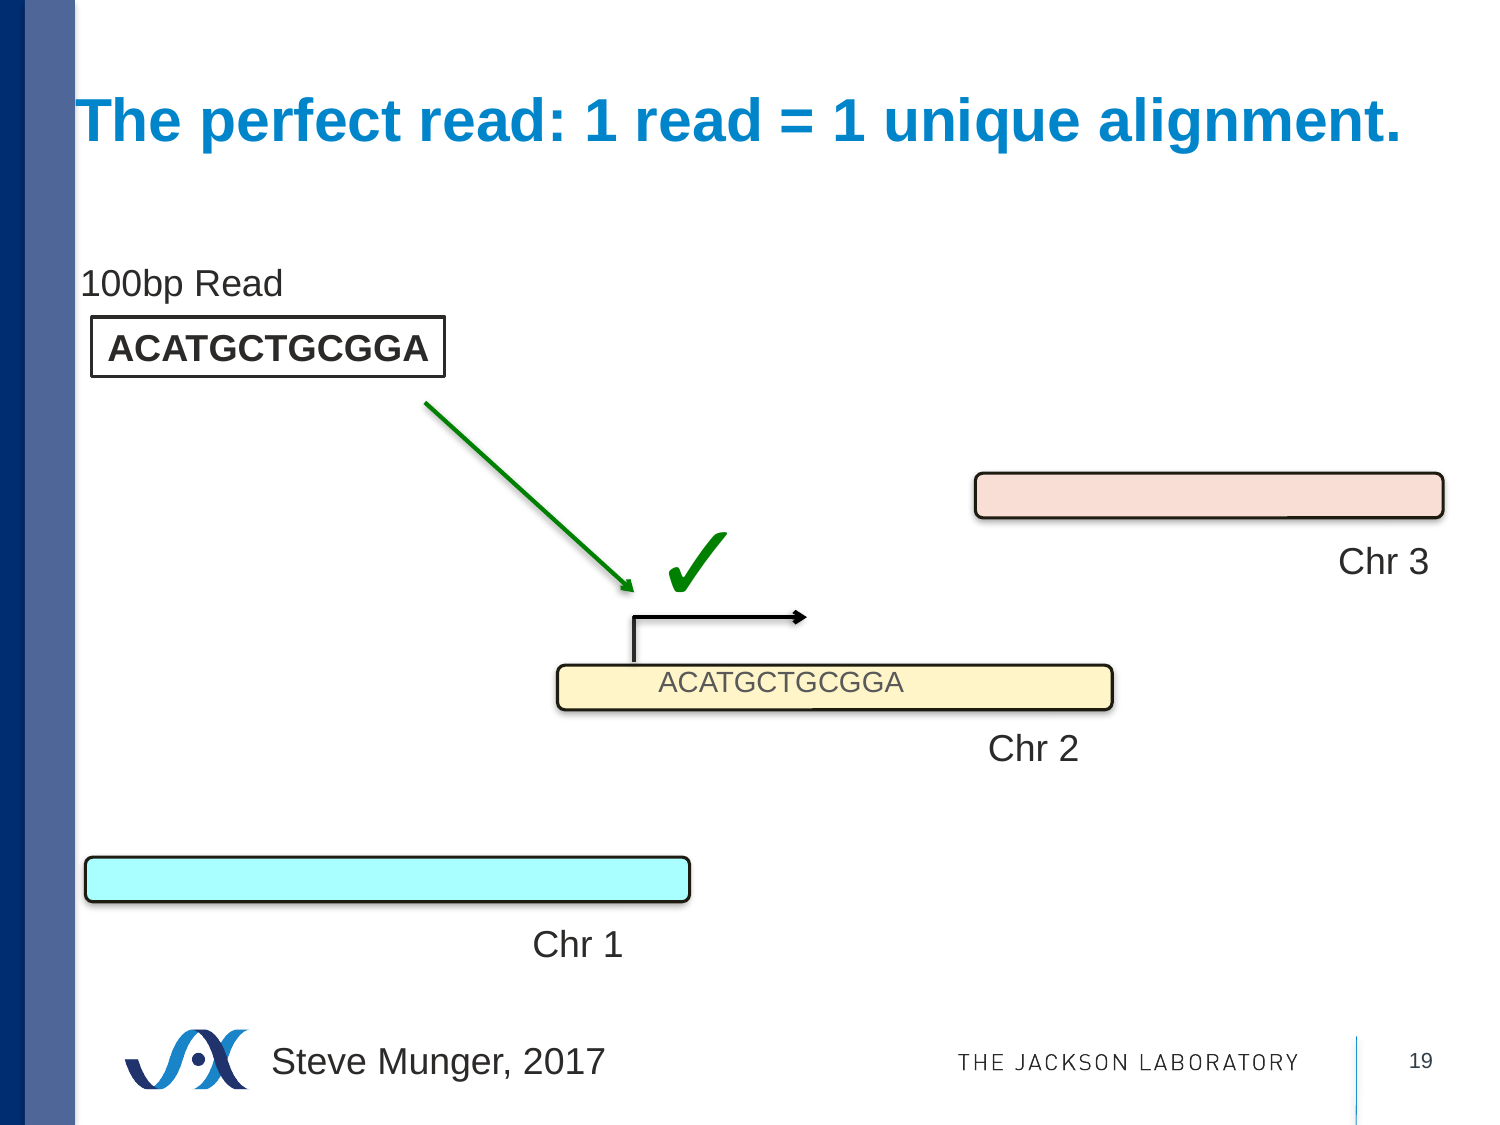

# The perfect read: 1 read = 1 unique alignment.
100bp Read
ACATGCTGCGGA

✓
Chr 3
        ACATGCTGCGGA
Chr 2

Chr 1
Steve Munger, 2017
19